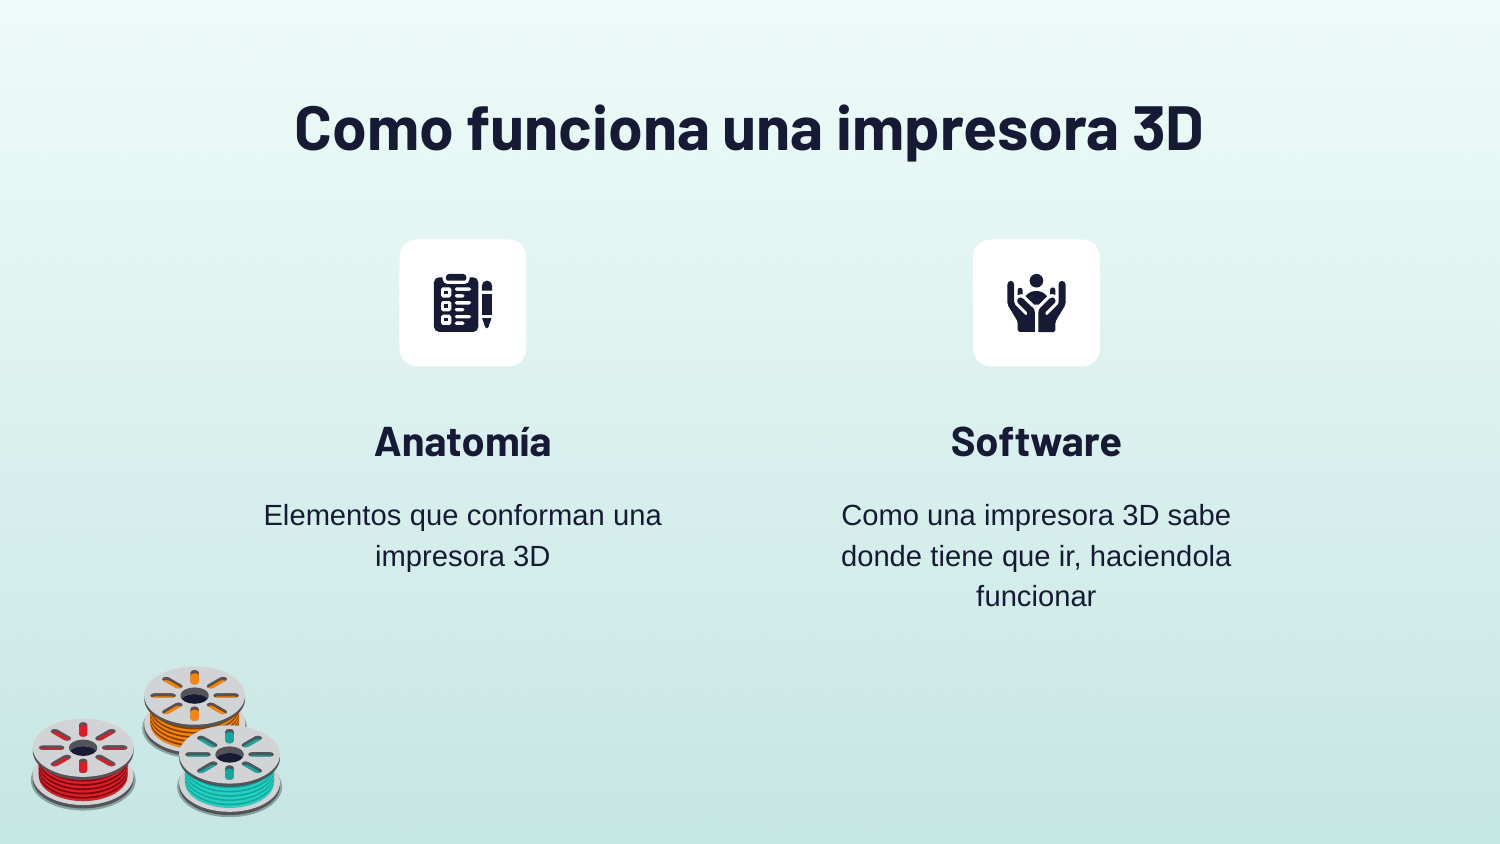

# Como funciona una impresora 3D

Anatomía
Software
Elementos que conforman una impresora 3D
Como una impresora 3D sabe donde tiene que ir, haciendola funcionar